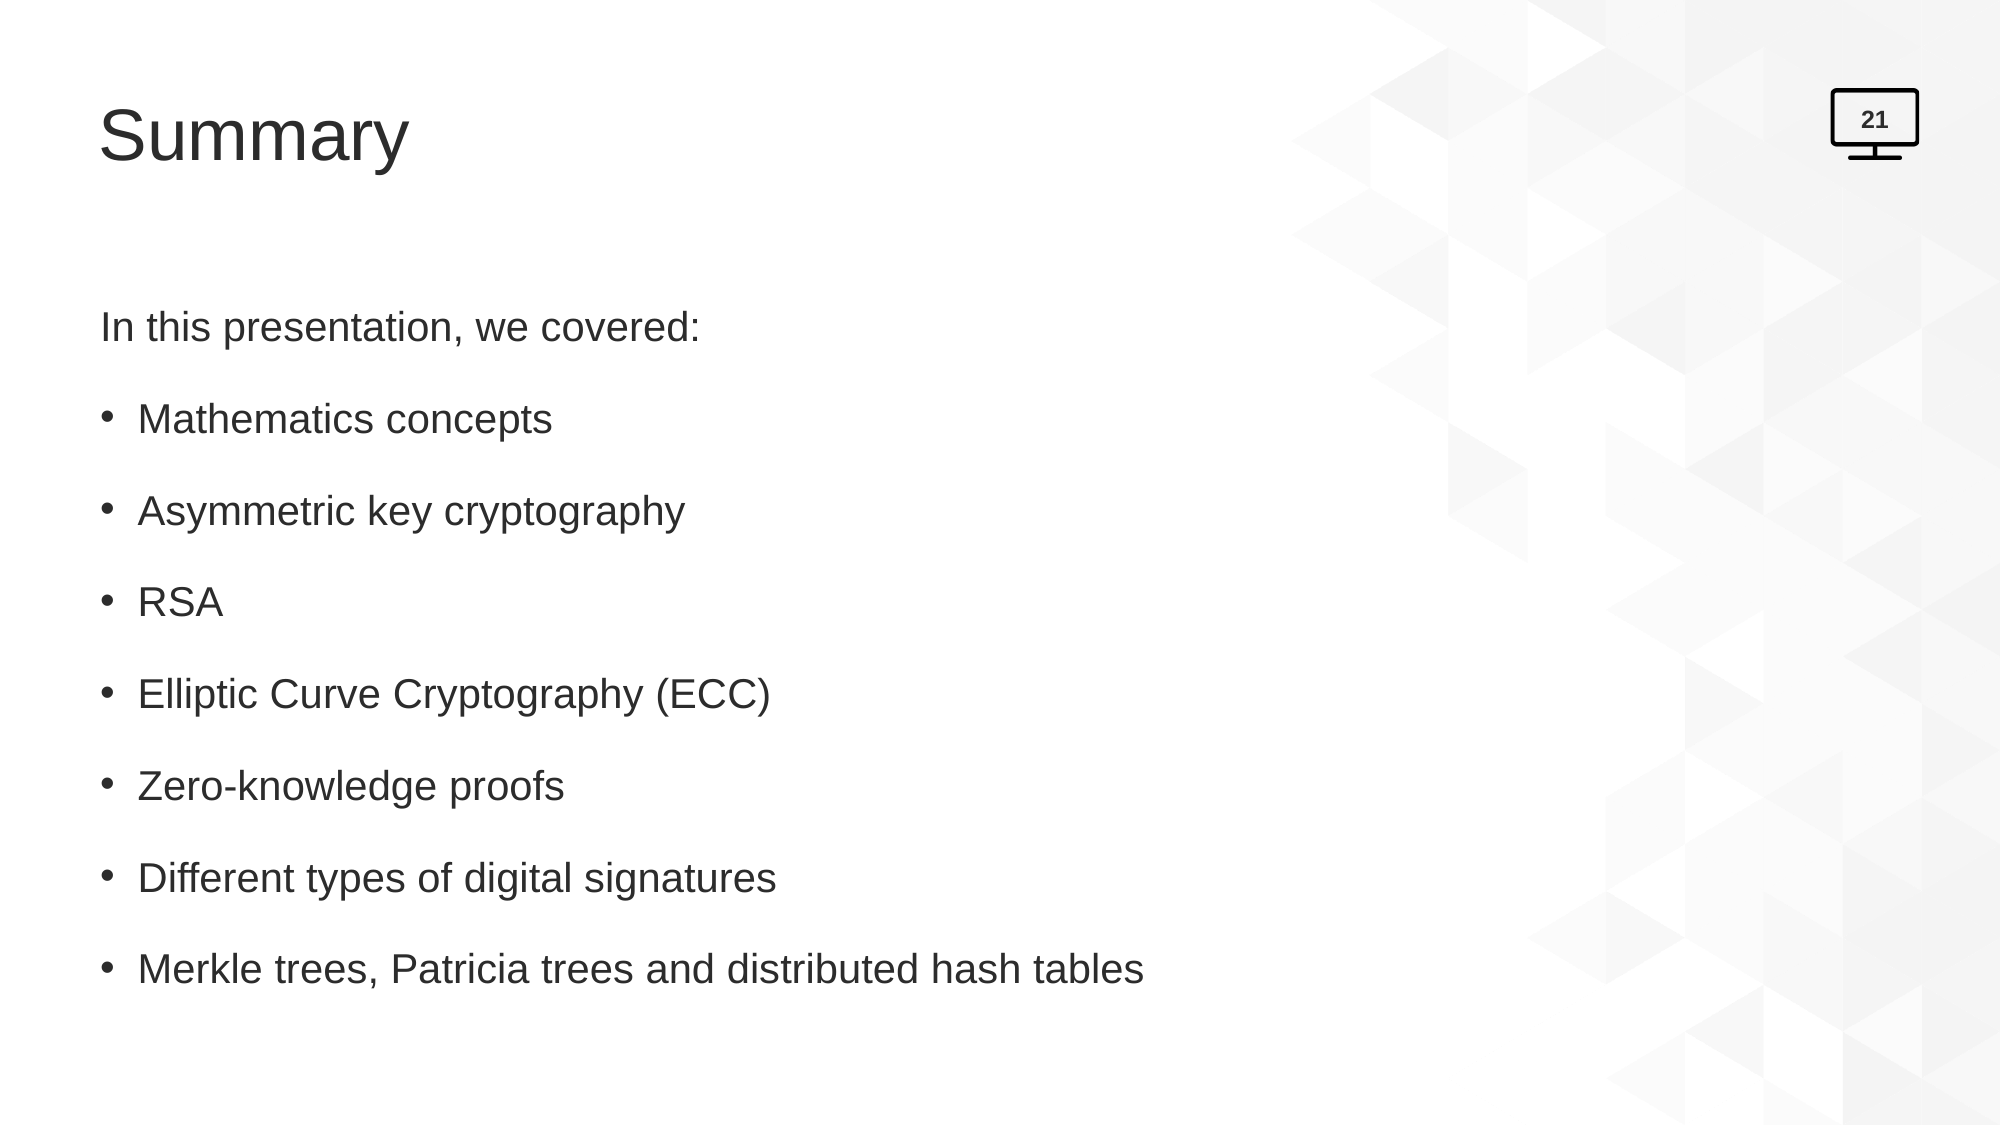

# Summary
21
In this presentation, we covered:
Mathematics concepts
Asymmetric key cryptography
RSA
Elliptic Curve Cryptography (ECC)
Zero-knowledge proofs
Different types of digital signatures
Merkle trees, Patricia trees and distributed hash tables